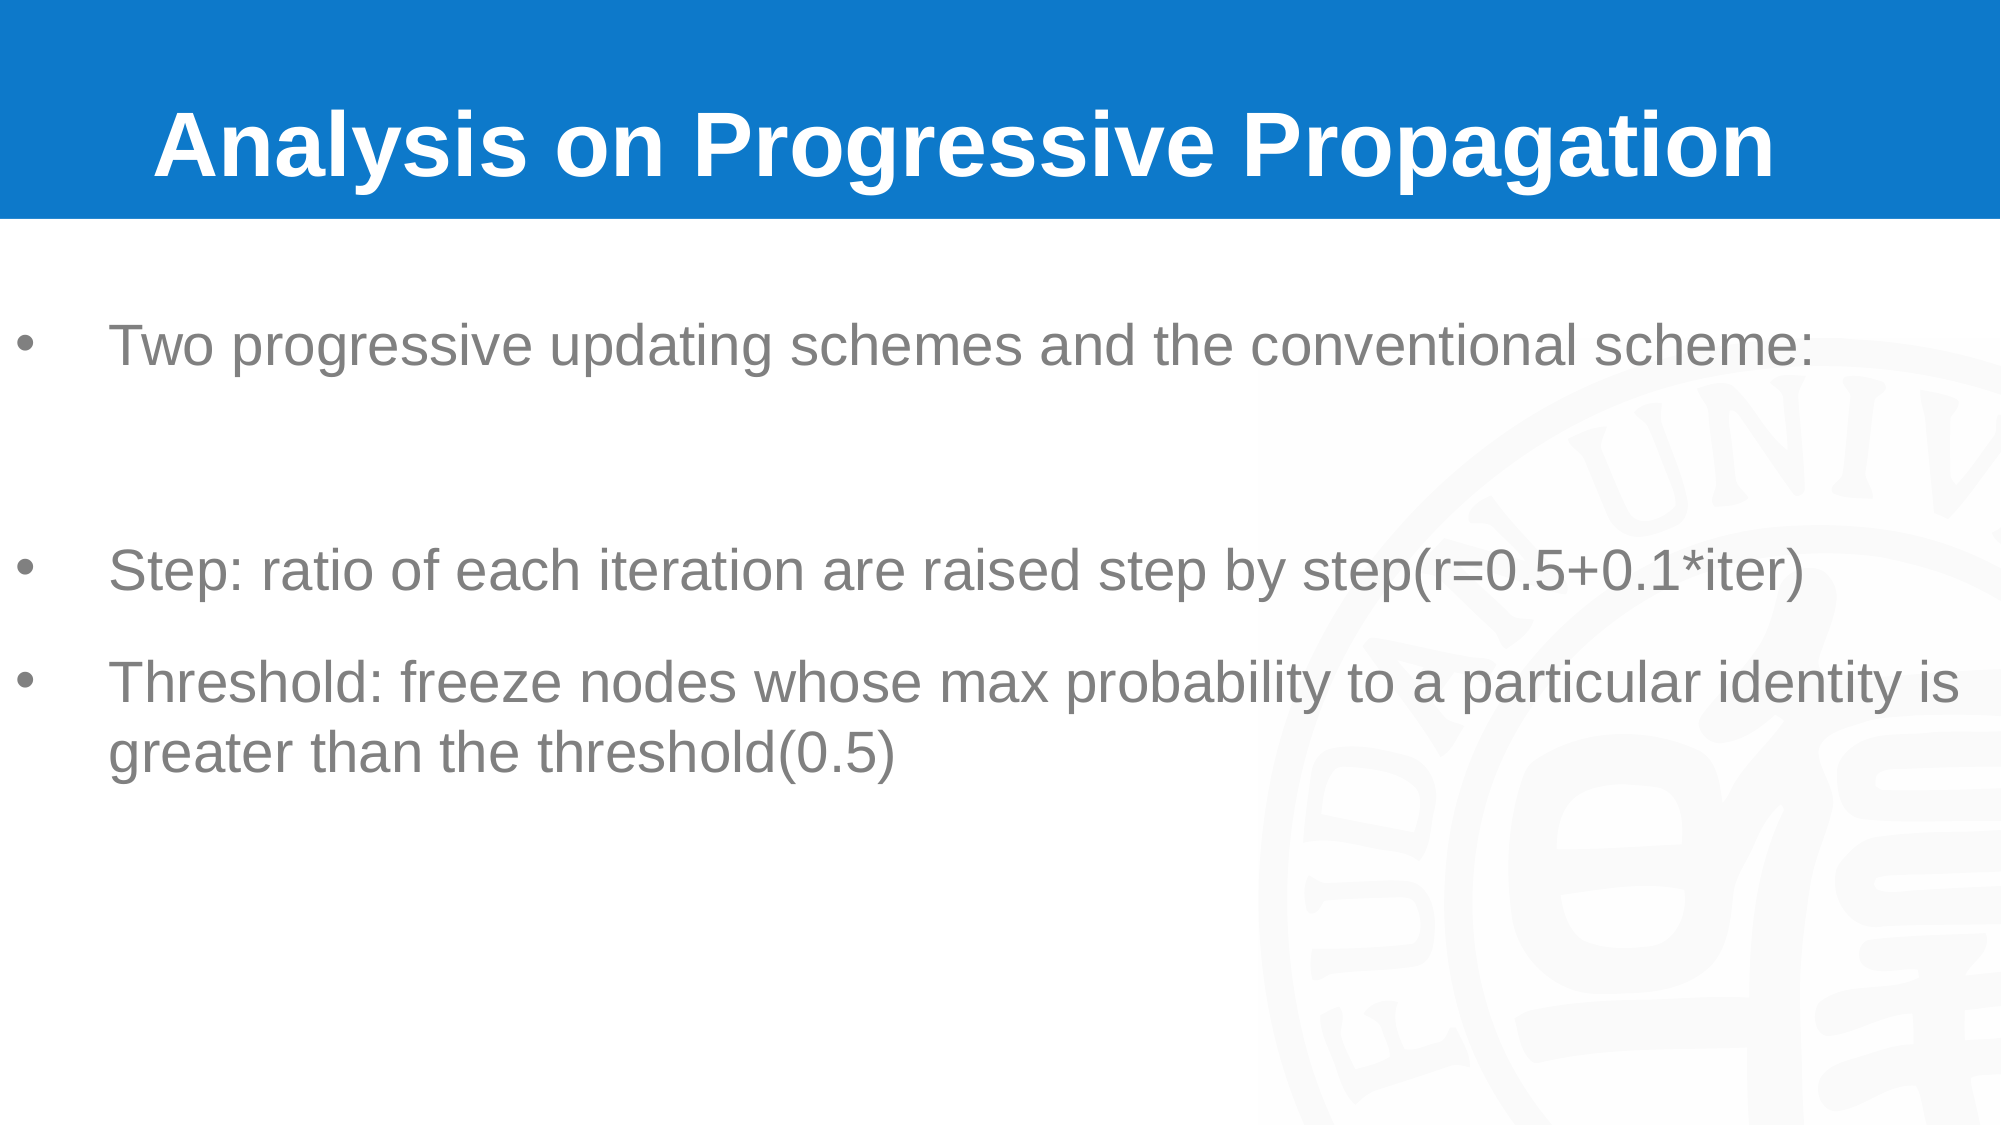

# Analysis on Progressive Propagation
Two progressive updating schemes and the conventional scheme:

Step: ratio of each iteration are raised step by step(r=0.5+0.1*iter)
Threshold: freeze nodes whose max probability to a particular identity is greater than the threshold(0.5)